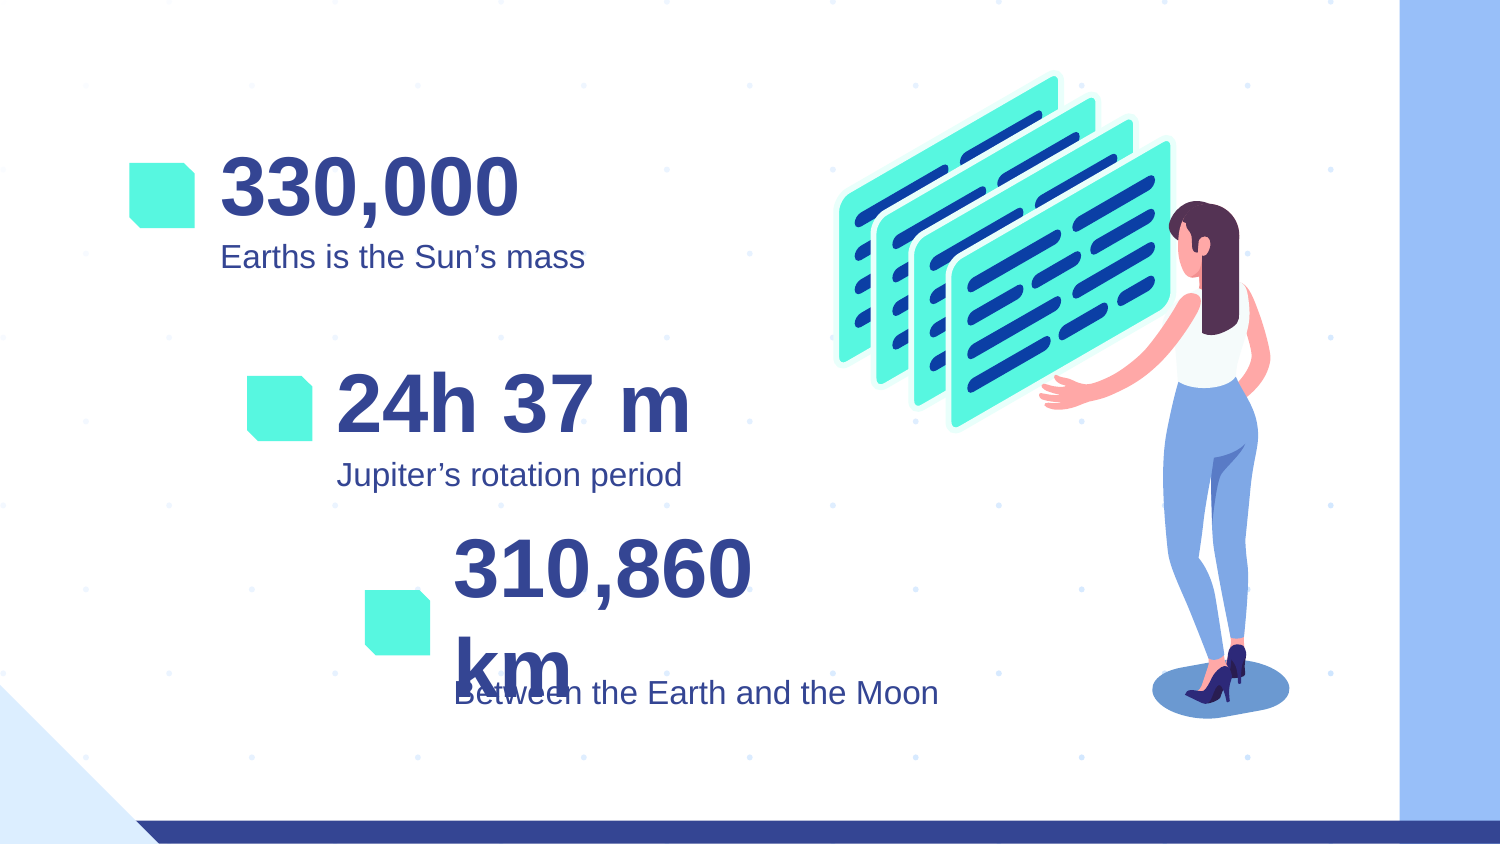

# 330,000

Earths is the Sun’s mass
24h 37 m

Jupiter’s rotation period
310,860 km

Between the Earth and the Moon